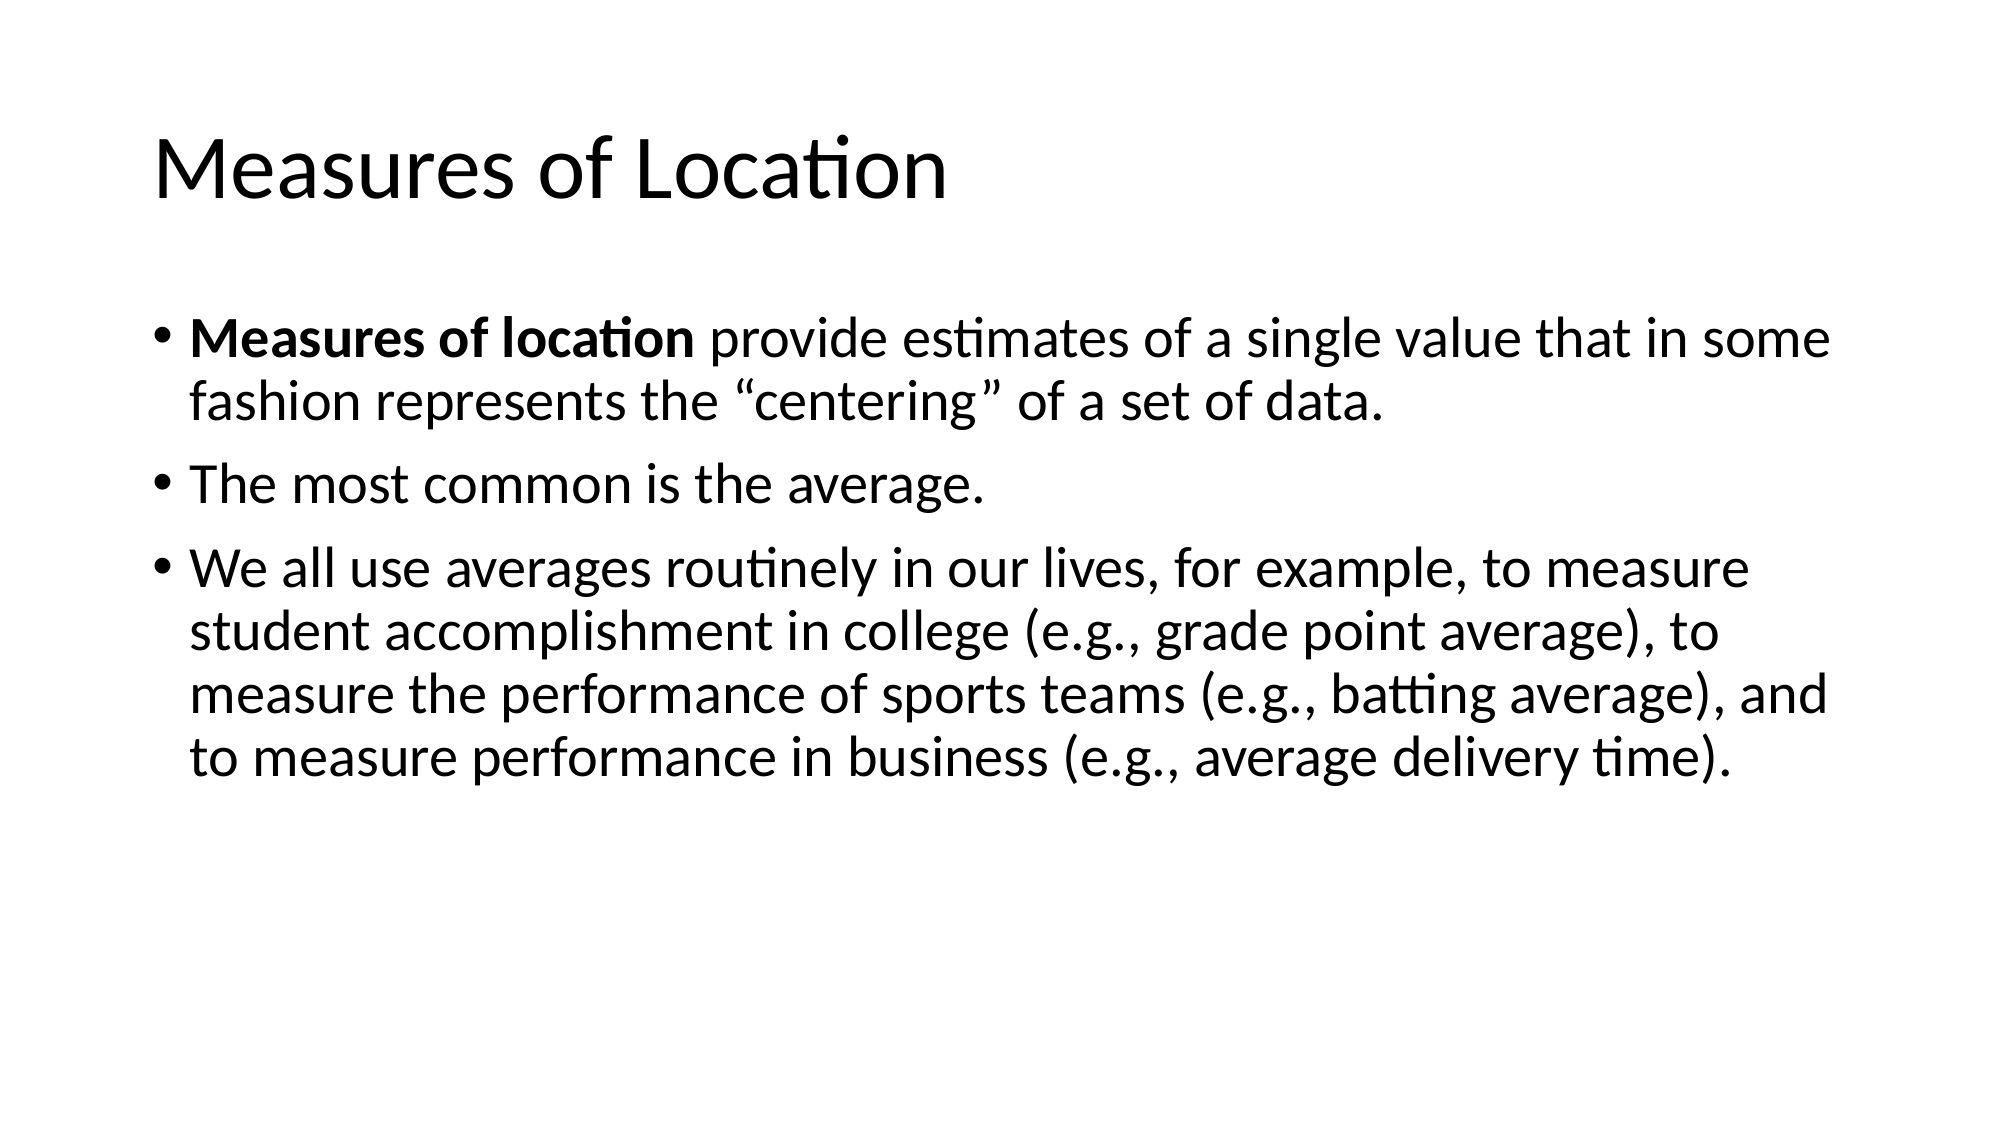

# Measures of Location
Measures of location provide estimates of a single value that in some fashion represents the “centering” of a set of data.
The most common is the average.
We all use averages routinely in our lives, for example, to measure student accomplishment in college (e.g., grade point average), to measure the performance of sports teams (e.g., batting average), and to measure performance in business (e.g., average delivery time).